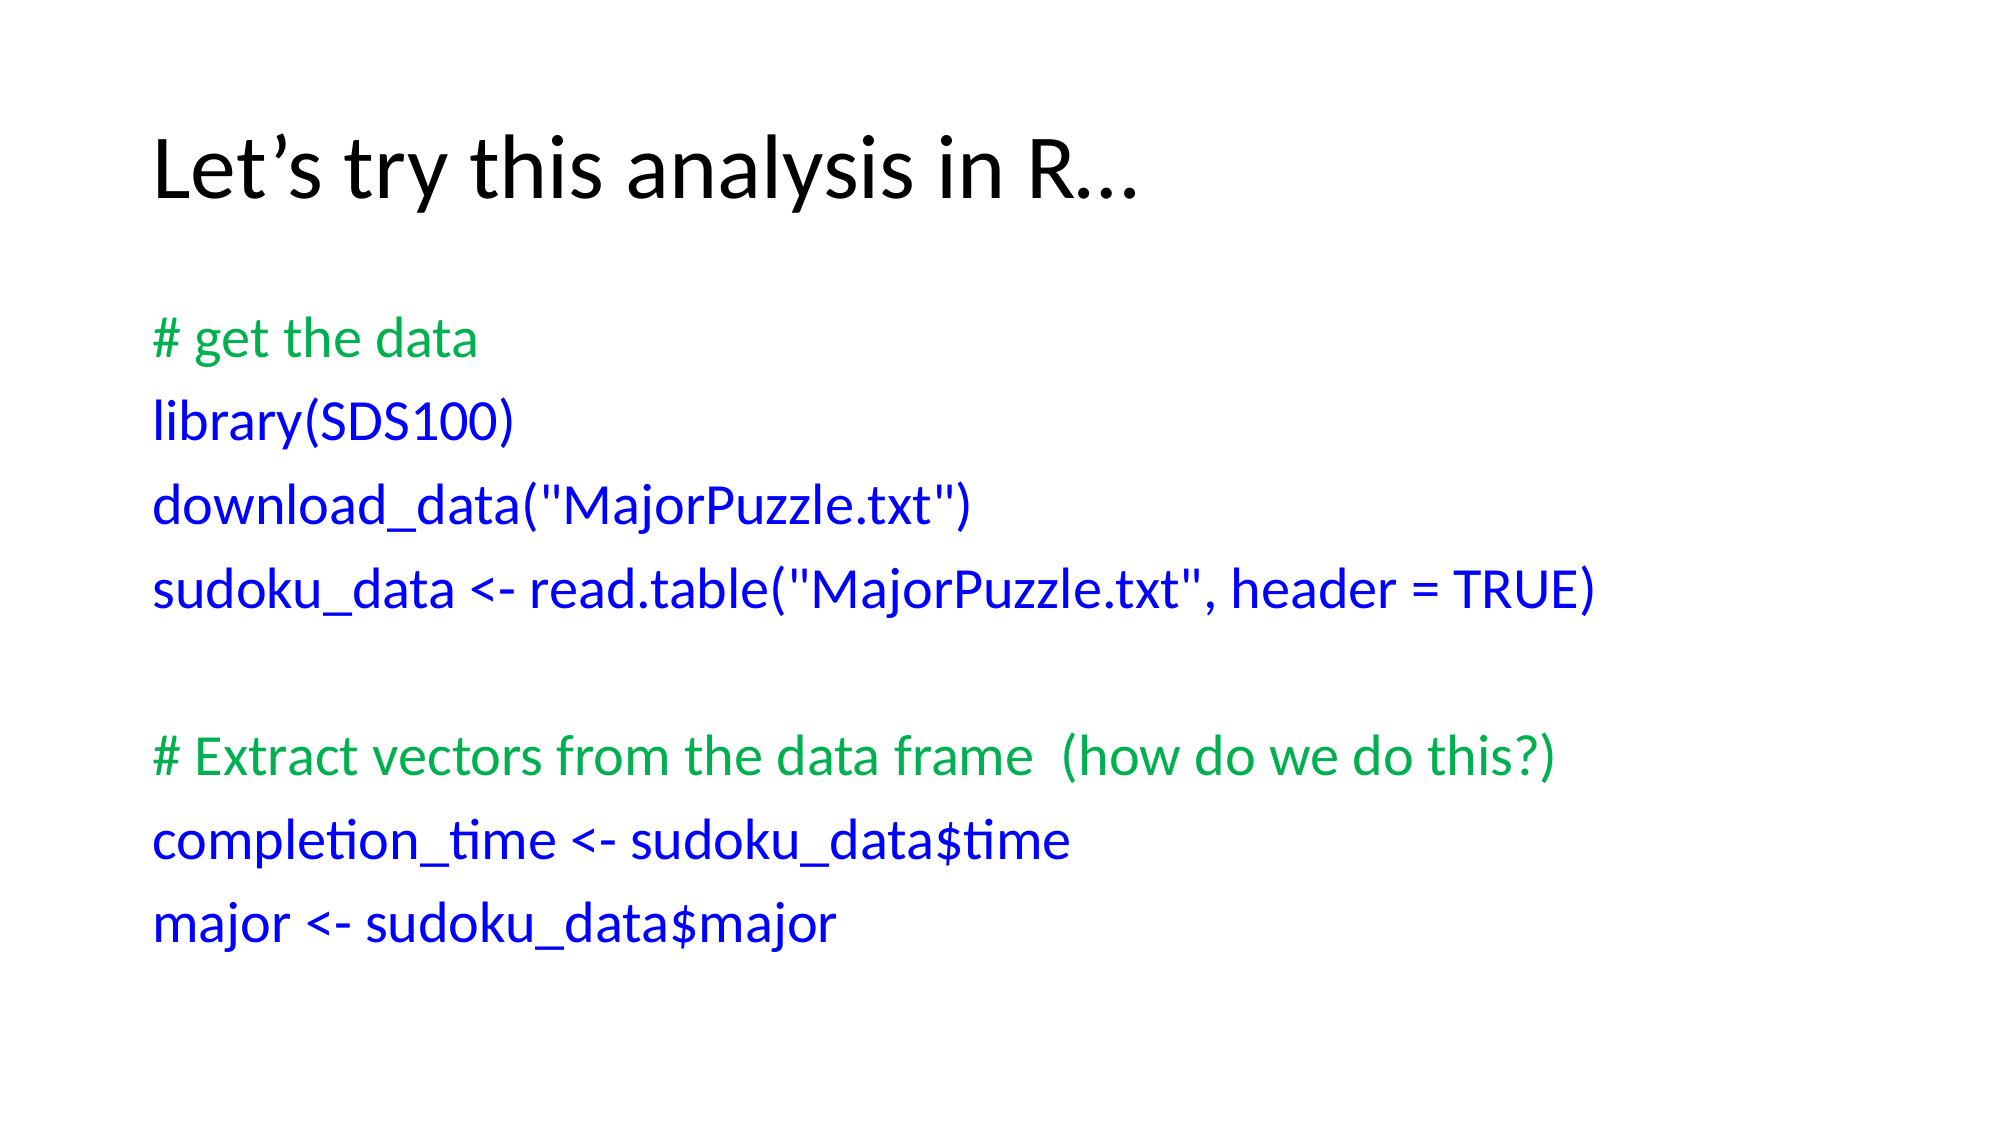

# Let’s try this analysis in R…
# get the data
library(SDS100)
download_data("MajorPuzzle.txt")
sudoku_data <- read.table("MajorPuzzle.txt", header = TRUE)

# Extract vectors from the data frame  (how do we do this?)
completion_time <- sudoku_data$time
major <- sudoku_data$major